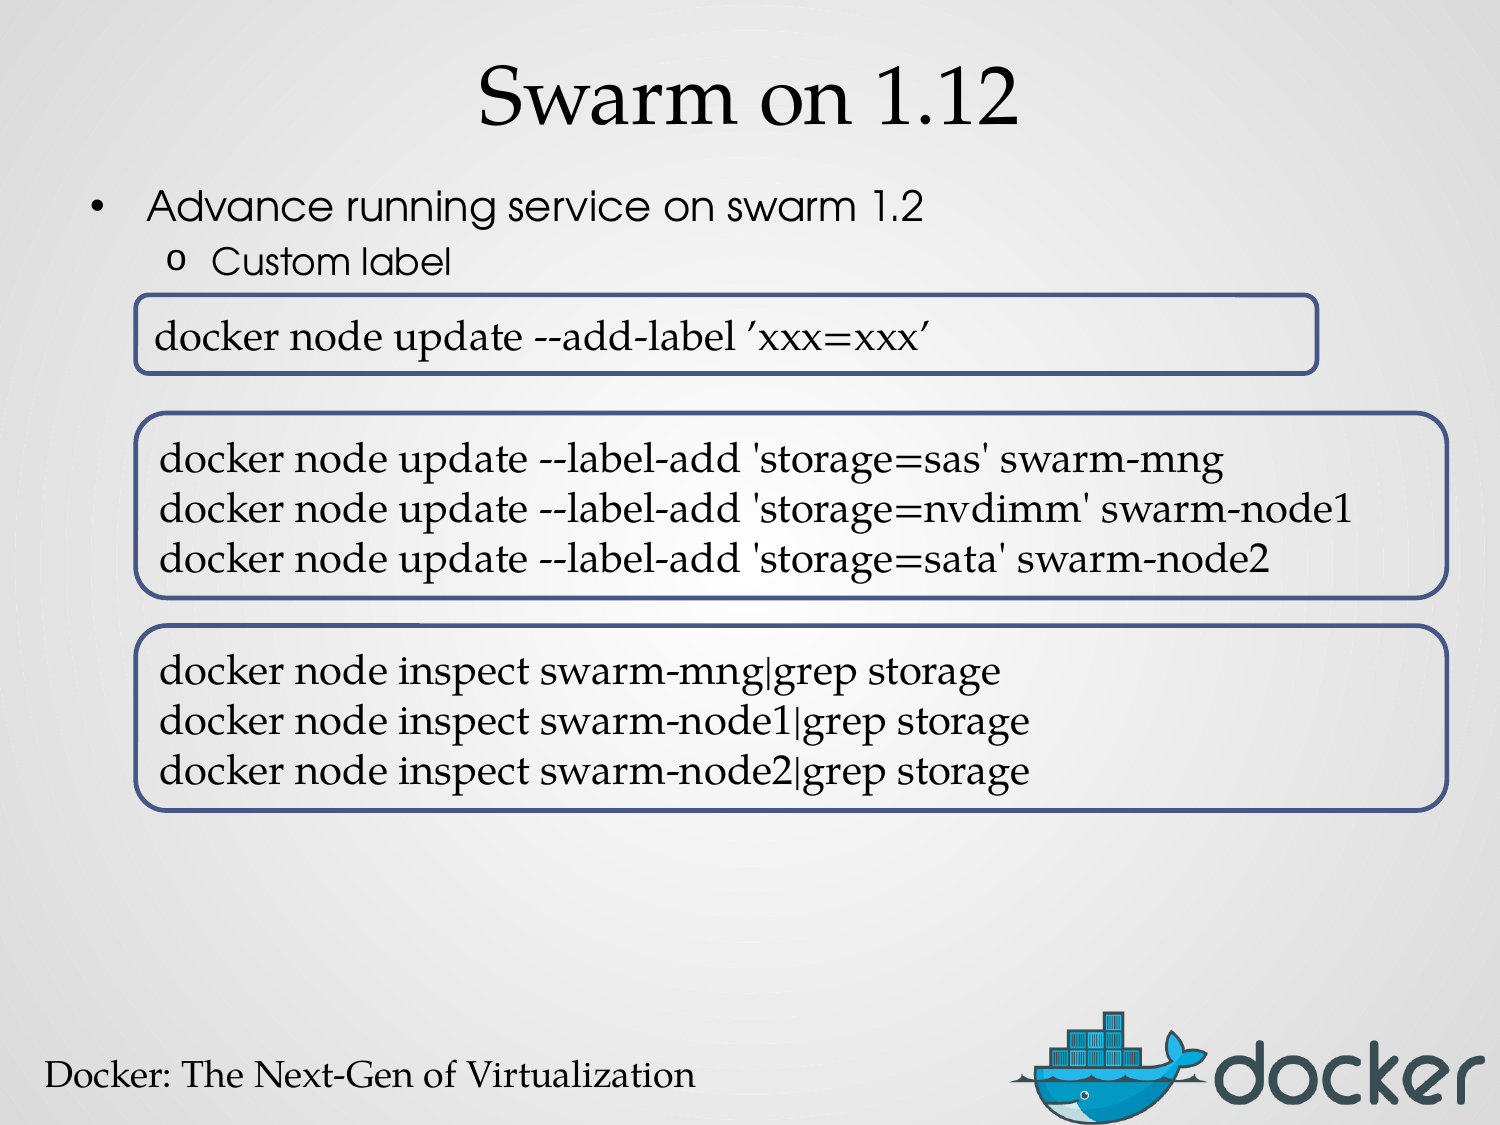

# Swarm on 1.12
Advance running service on swarm 1.2
Custom label
docker node update --add-label ’xxx=xxx’
docker node update --label-add 'storage=sas' swarm-mng
docker node update --label-add 'storage=nvdimm' swarm-node1
docker node update --label-add 'storage=sata' swarm-node2
docker node inspect swarm-mng|grep storage
docker node inspect swarm-node1|grep storage
docker node inspect swarm-node2|grep storage
Docker: The Next-Gen of Virtualization